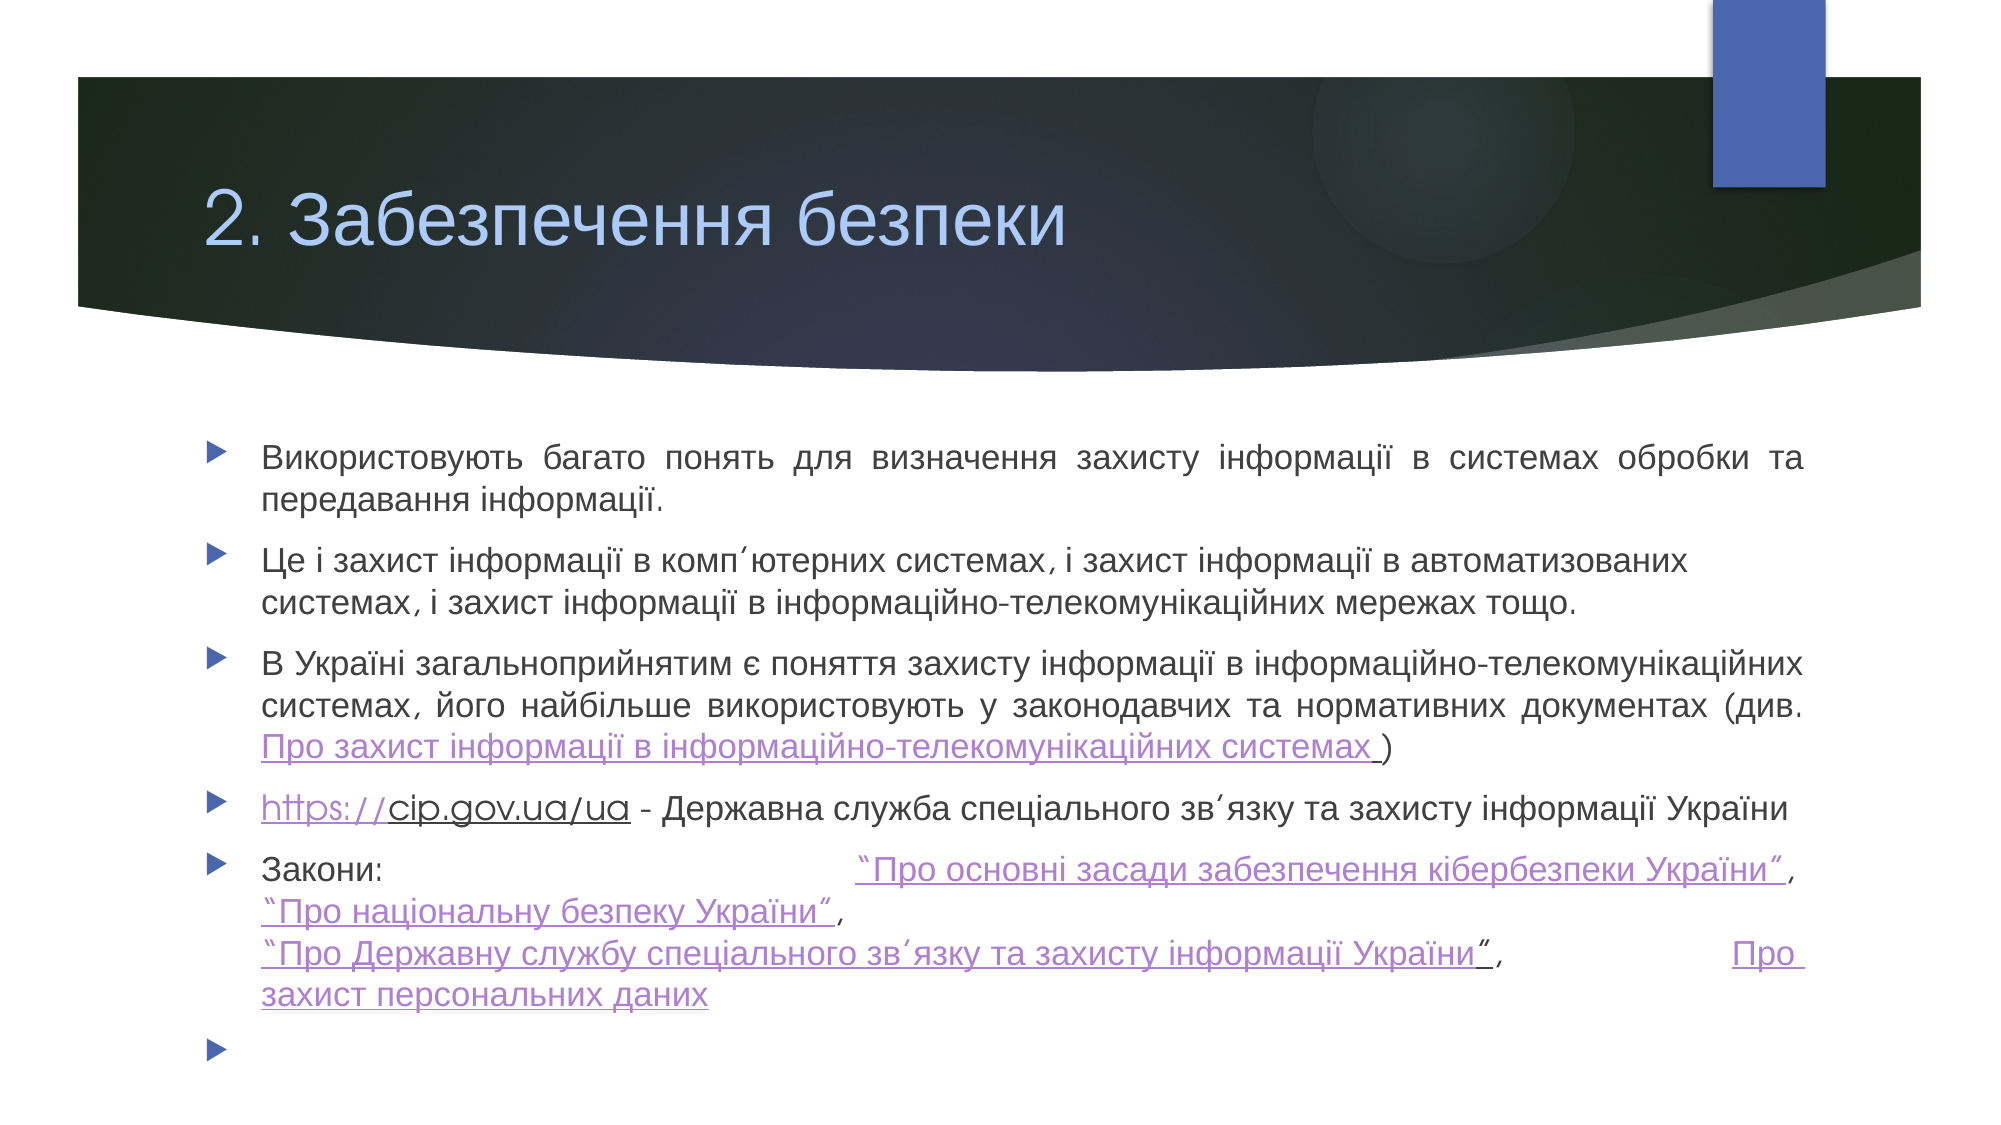

# 2. Забезпечення безпеки
Використовують багато понять для визначення захисту інформації в системах обробки та передавання інформації.
Це і захист інформації в комп’ютерних системах, і захист інформації в автоматизованих системах, і захист інформації в інформаційно-телекомунікаційних мережах тощо.
В Україні загальноприйнятим є поняття захисту інформації в інформаційно-телекомунікаційних системах, його найбільше використовують у законодавчих та нормативних документах (див. Про захист інформації в інформаційно-телекомунікаційних системах )
https://cip.gov.ua/ua - Державна служба спеціального зв’язку та захисту інформації України
Закони: “Про основні засади забезпечення кібербезпеки України”, “Про національну безпеку України”, “Про Державну службу спеціального зв’язку та захисту інформації України”, Про захист персональних даних